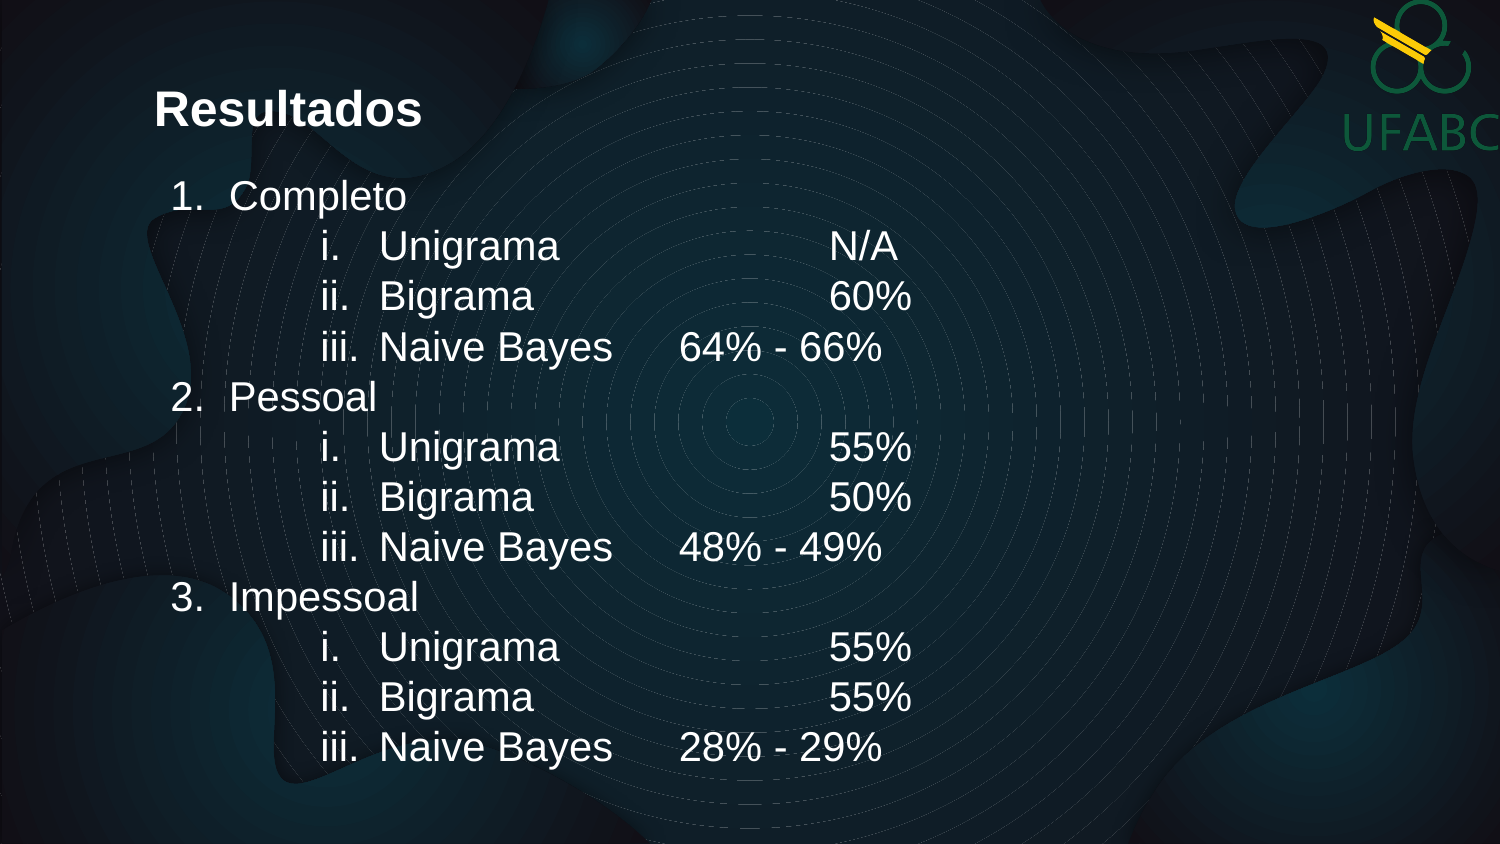

Resultados
Completo
Unigrama		N/A
Bigrama 		60%
Naive Bayes	64% - 66%
Pessoal
Unigrama		55%
Bigrama 		50%
Naive Bayes	48% - 49%
Impessoal
Unigrama		55%
Bigrama 		55%
Naive Bayes	28% - 29%